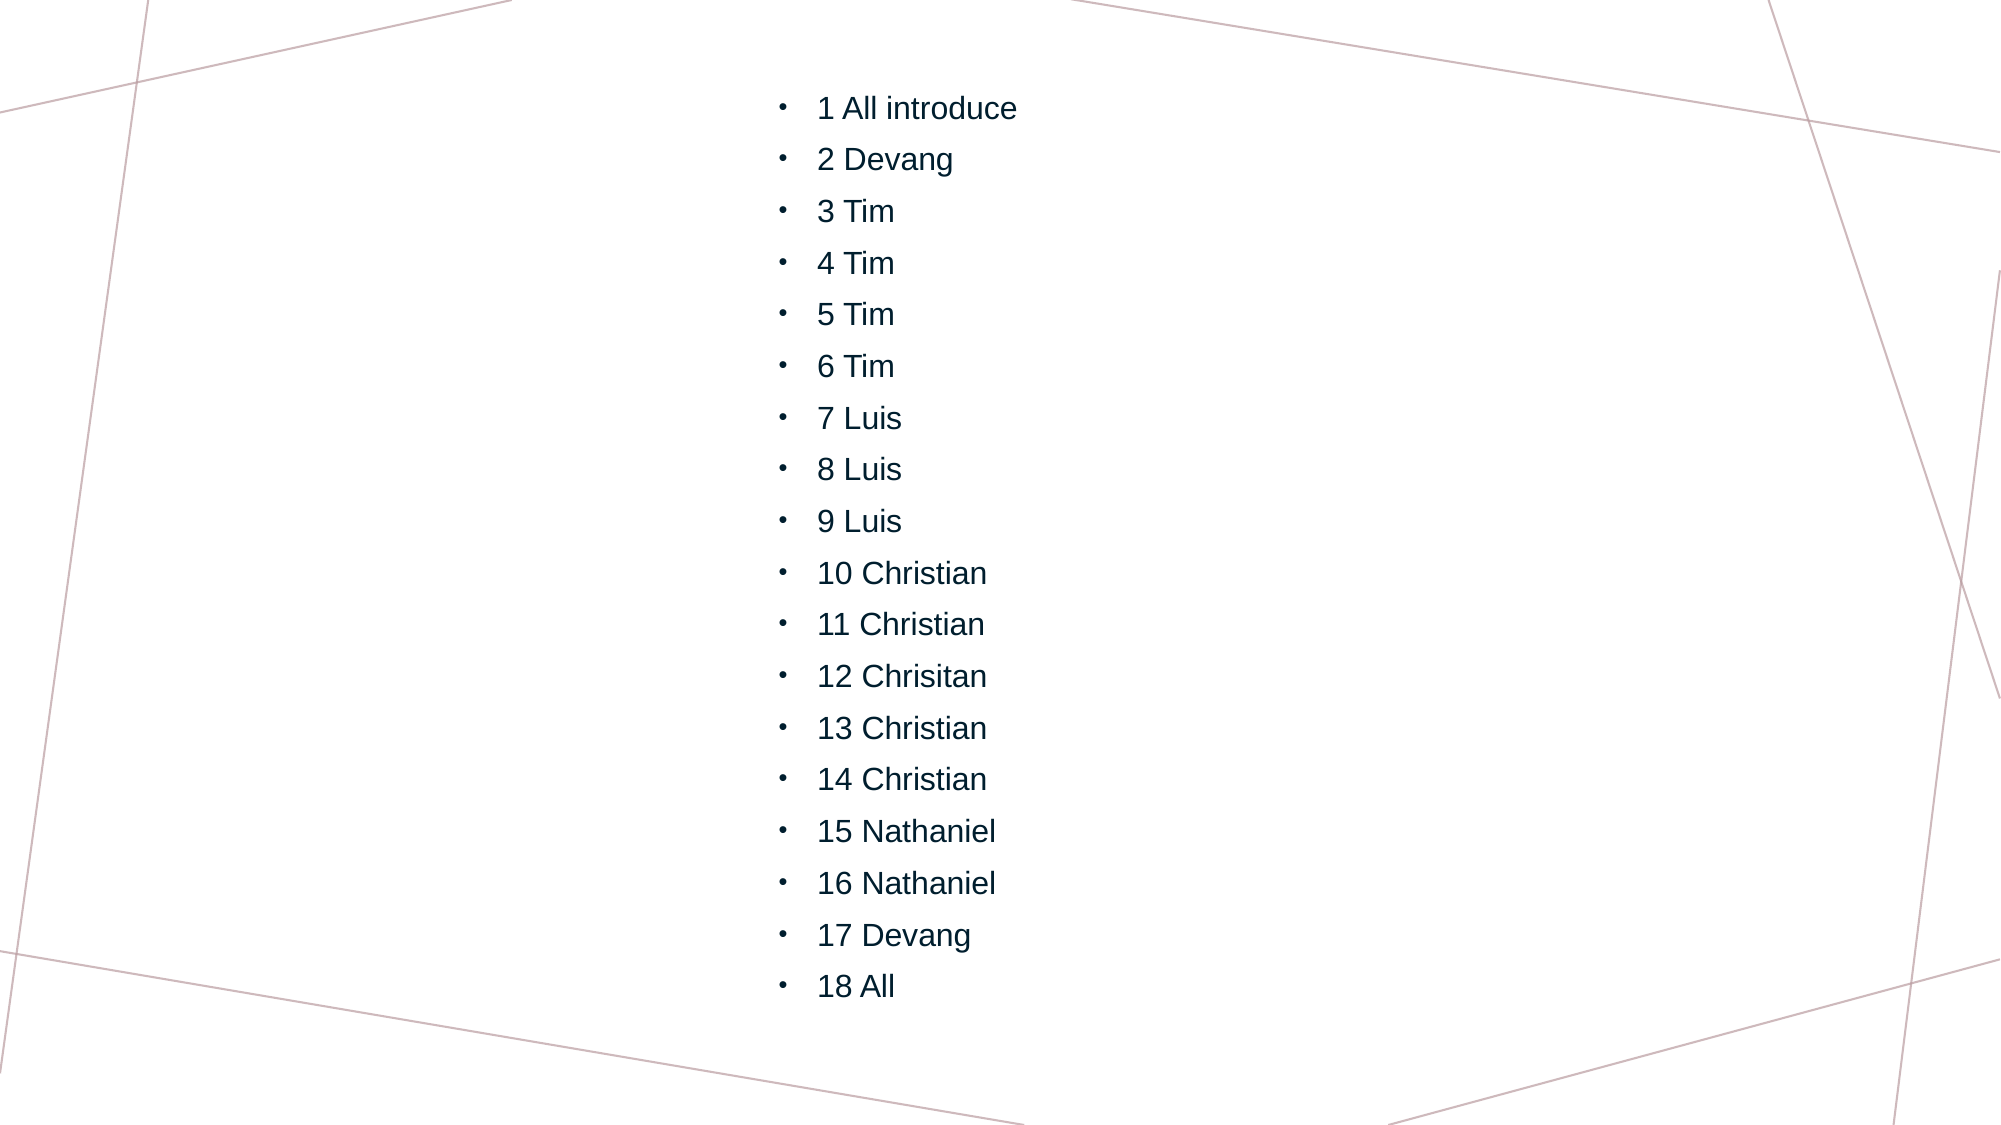

1 All introduce
2 Devang
3 Tim
4 Tim
5 Tim
6 Tim
7 Luis
8 Luis
9 Luis
10 Christian
11 Christian
12 Chrisitan
13 Christian
14 Christian
15 Nathaniel
16 Nathaniel
17 Devang
18 All